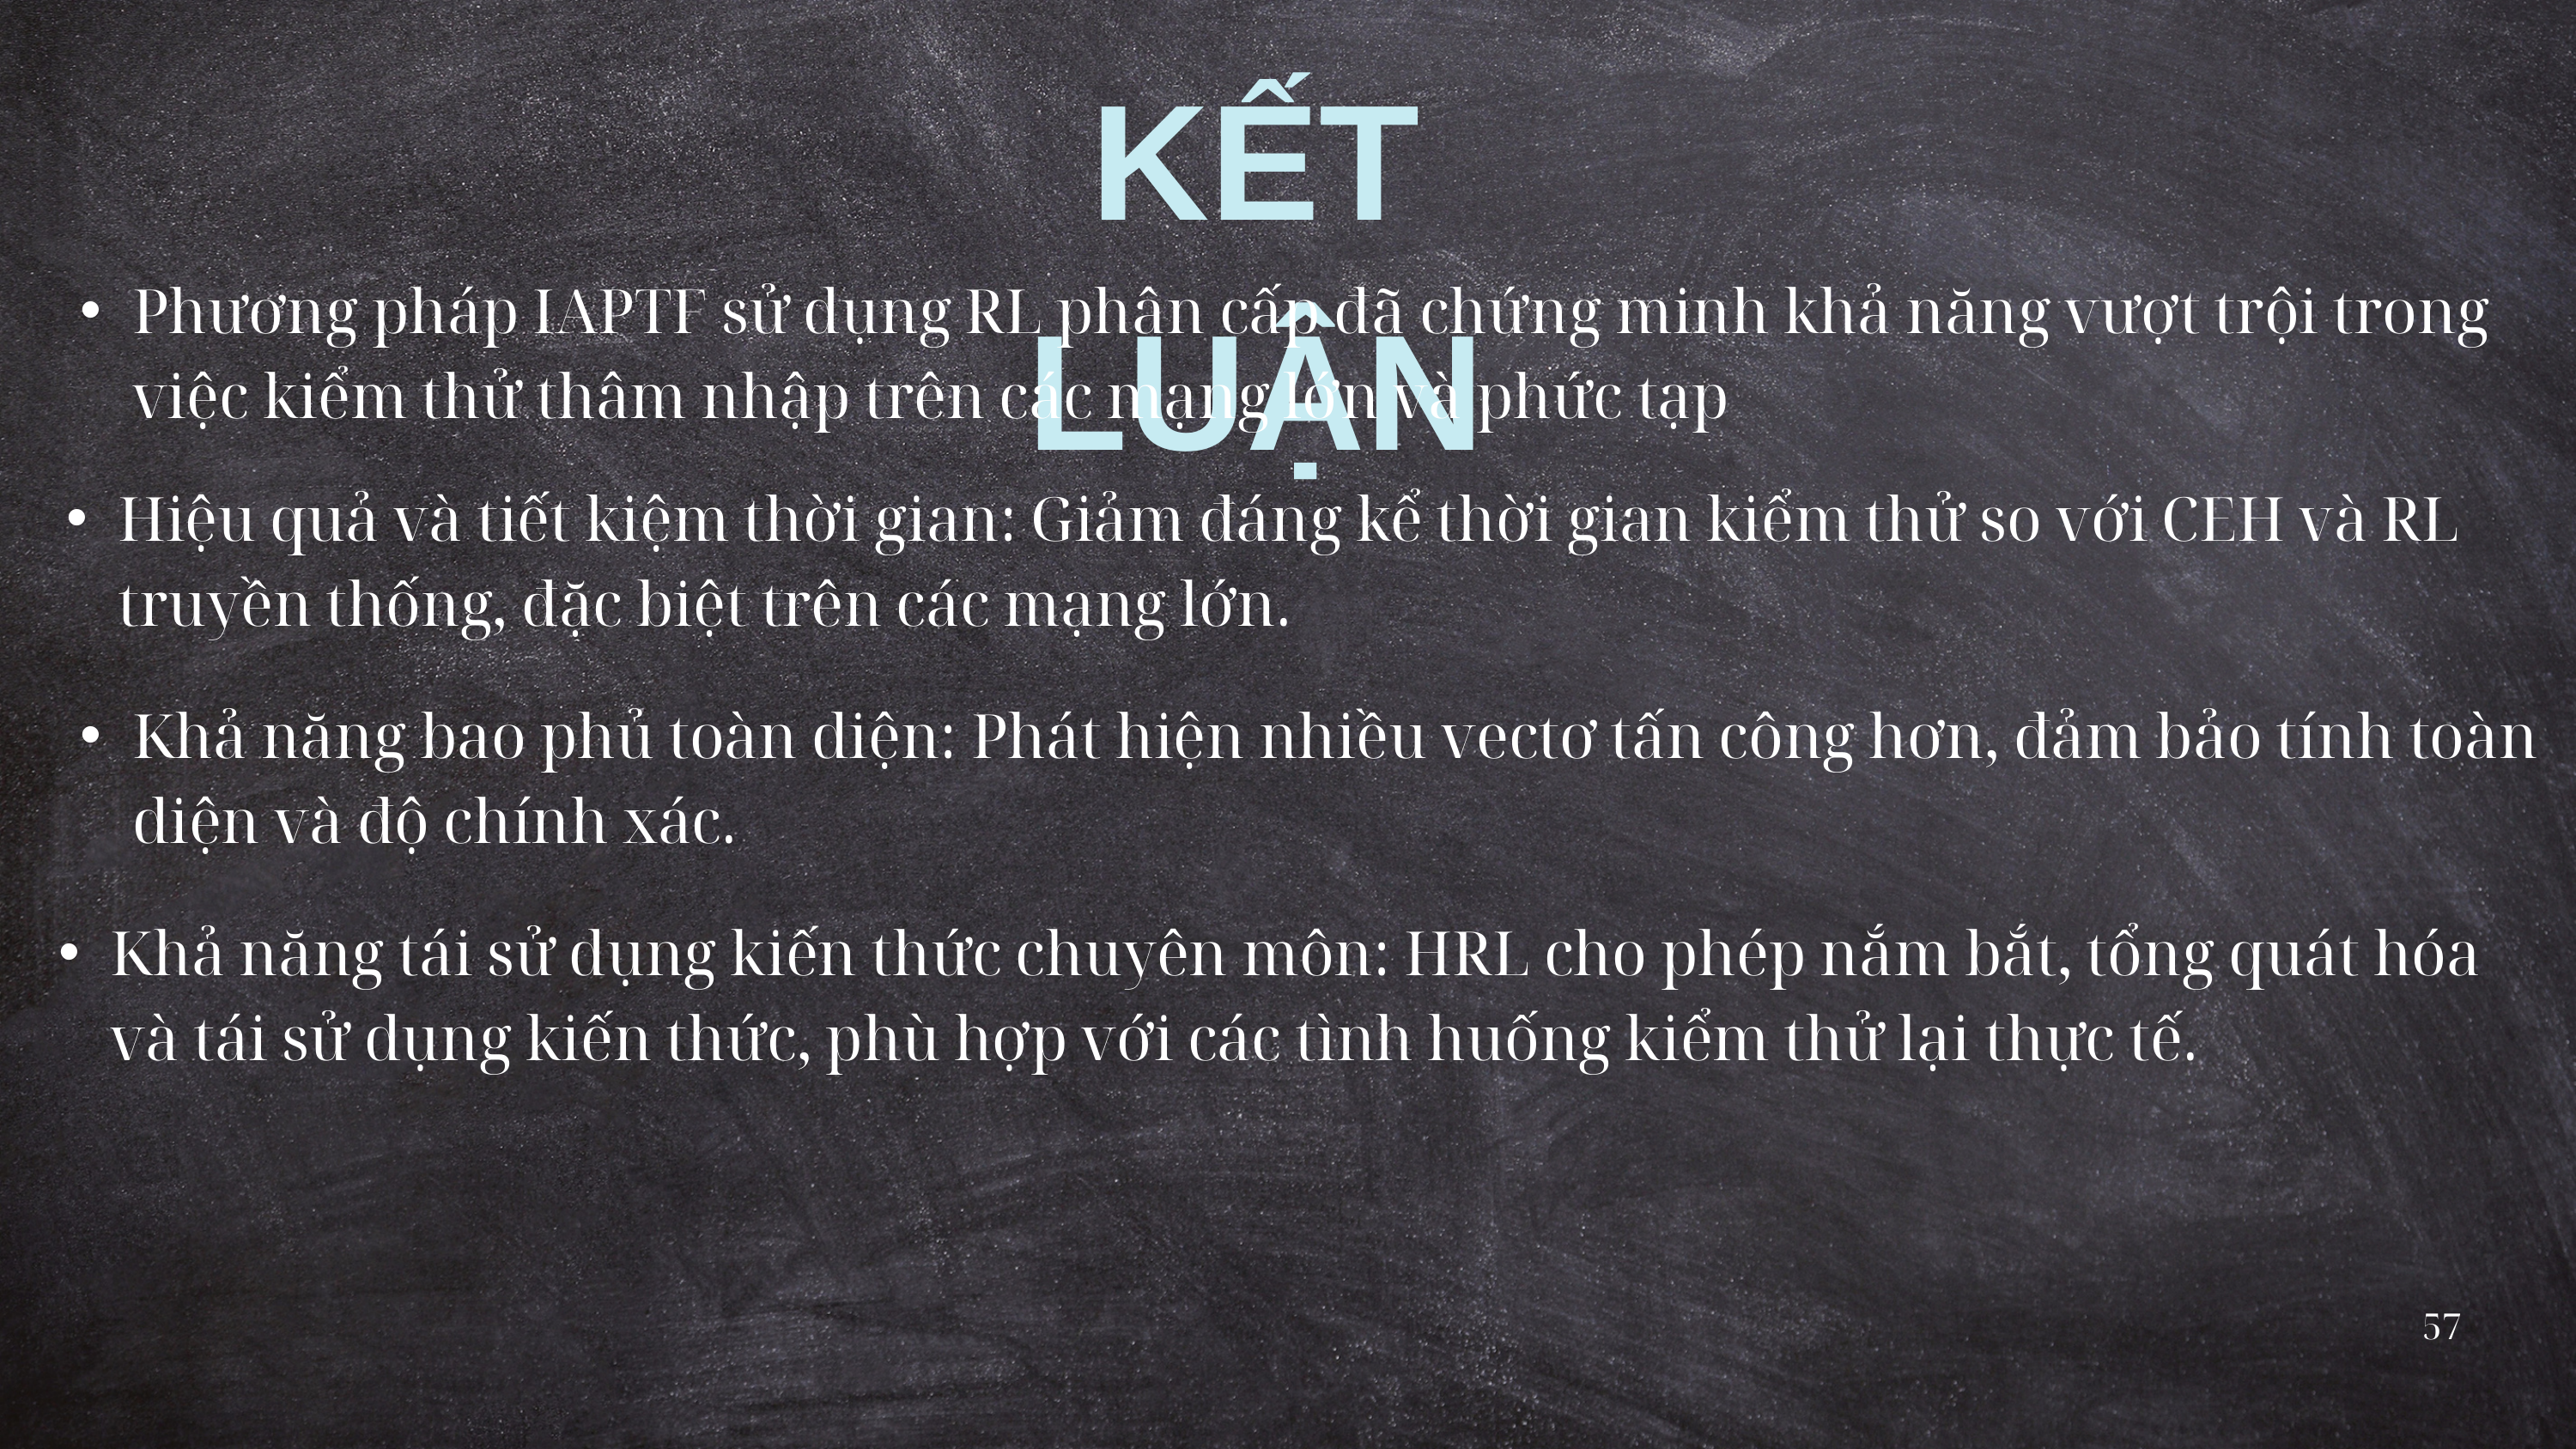

KẾT LUẬN
Phương pháp IAPTF sử dụng RL phân cấp đã chứng minh khả năng vượt trội trong việc kiểm thử thâm nhập trên các mạng lớn và phức tạp

Hiệu quả và tiết kiệm thời gian: Giảm đáng kể thời gian kiểm thử so với CEH và RL truyền thống, đặc biệt trên các mạng lớn.
Khả năng bao phủ toàn diện: Phát hiện nhiều vectơ tấn công hơn, đảm bảo tính toàn diện và độ chính xác.
Khả năng tái sử dụng kiến thức chuyên môn: HRL cho phép nắm bắt, tổng quát hóa và tái sử dụng kiến thức, phù hợp với các tình huống kiểm thử lại thực tế.
57